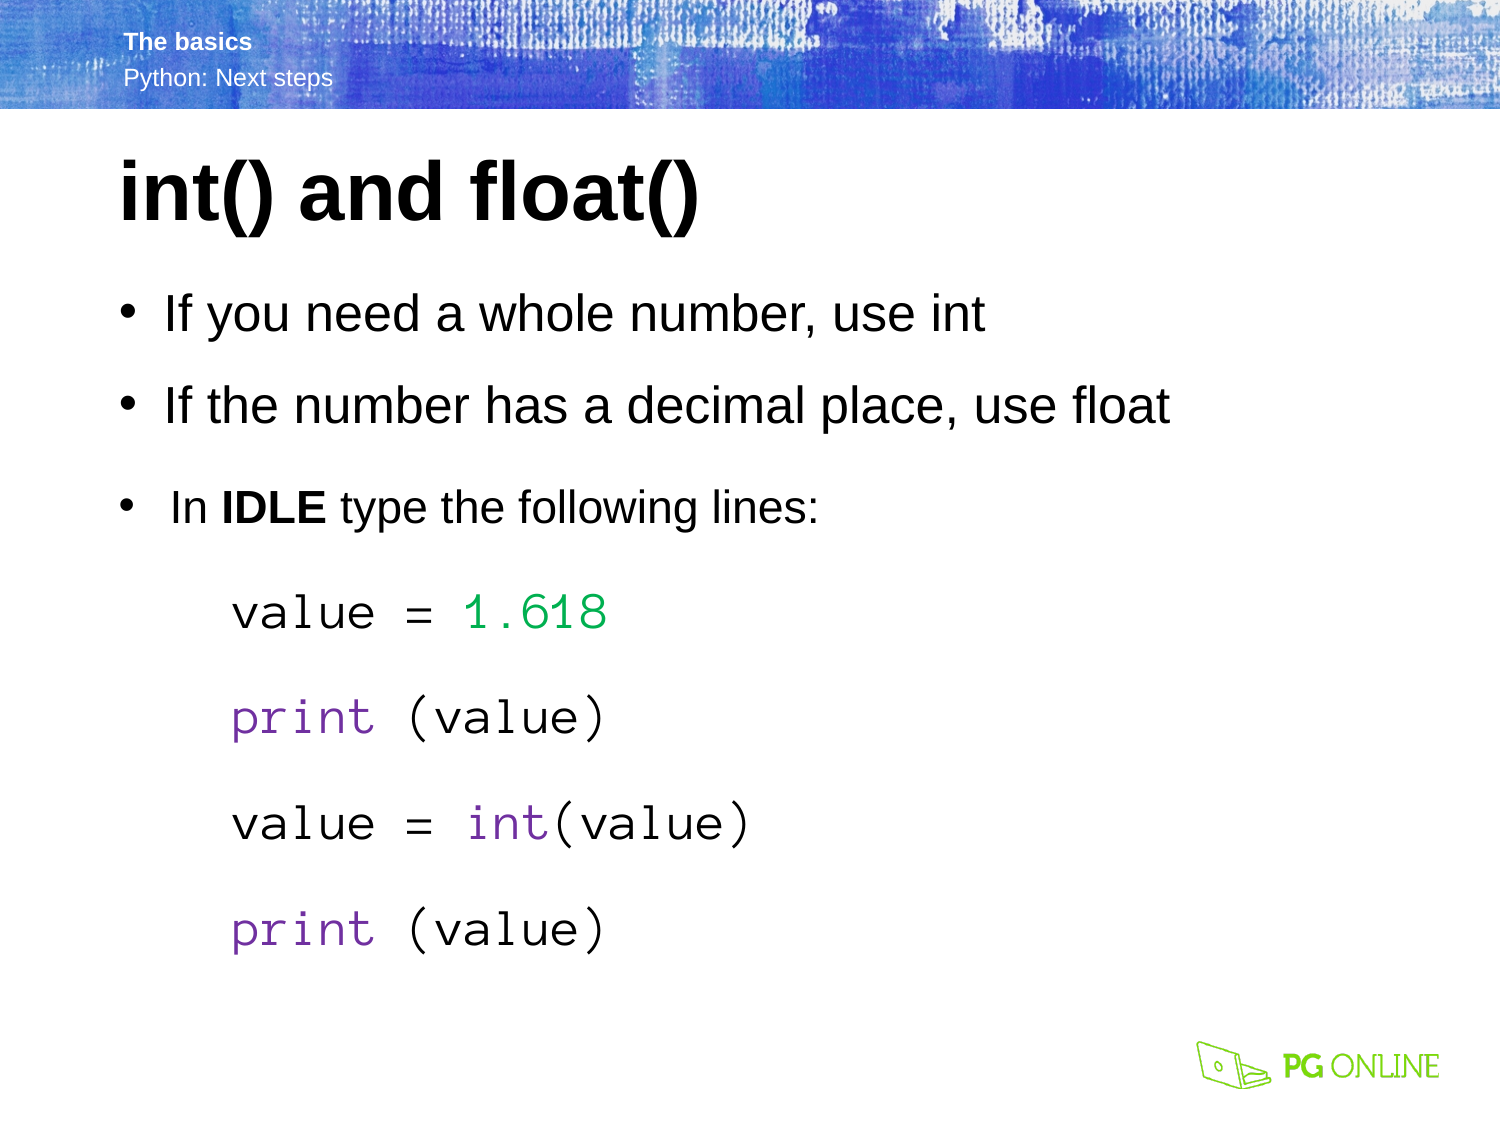

int() and float()
If you need a whole number, use int
If the number has a decimal place, use float
In IDLE type the following lines:
	value = 1.618
	print (value)
	value = int(value)
	print (value)